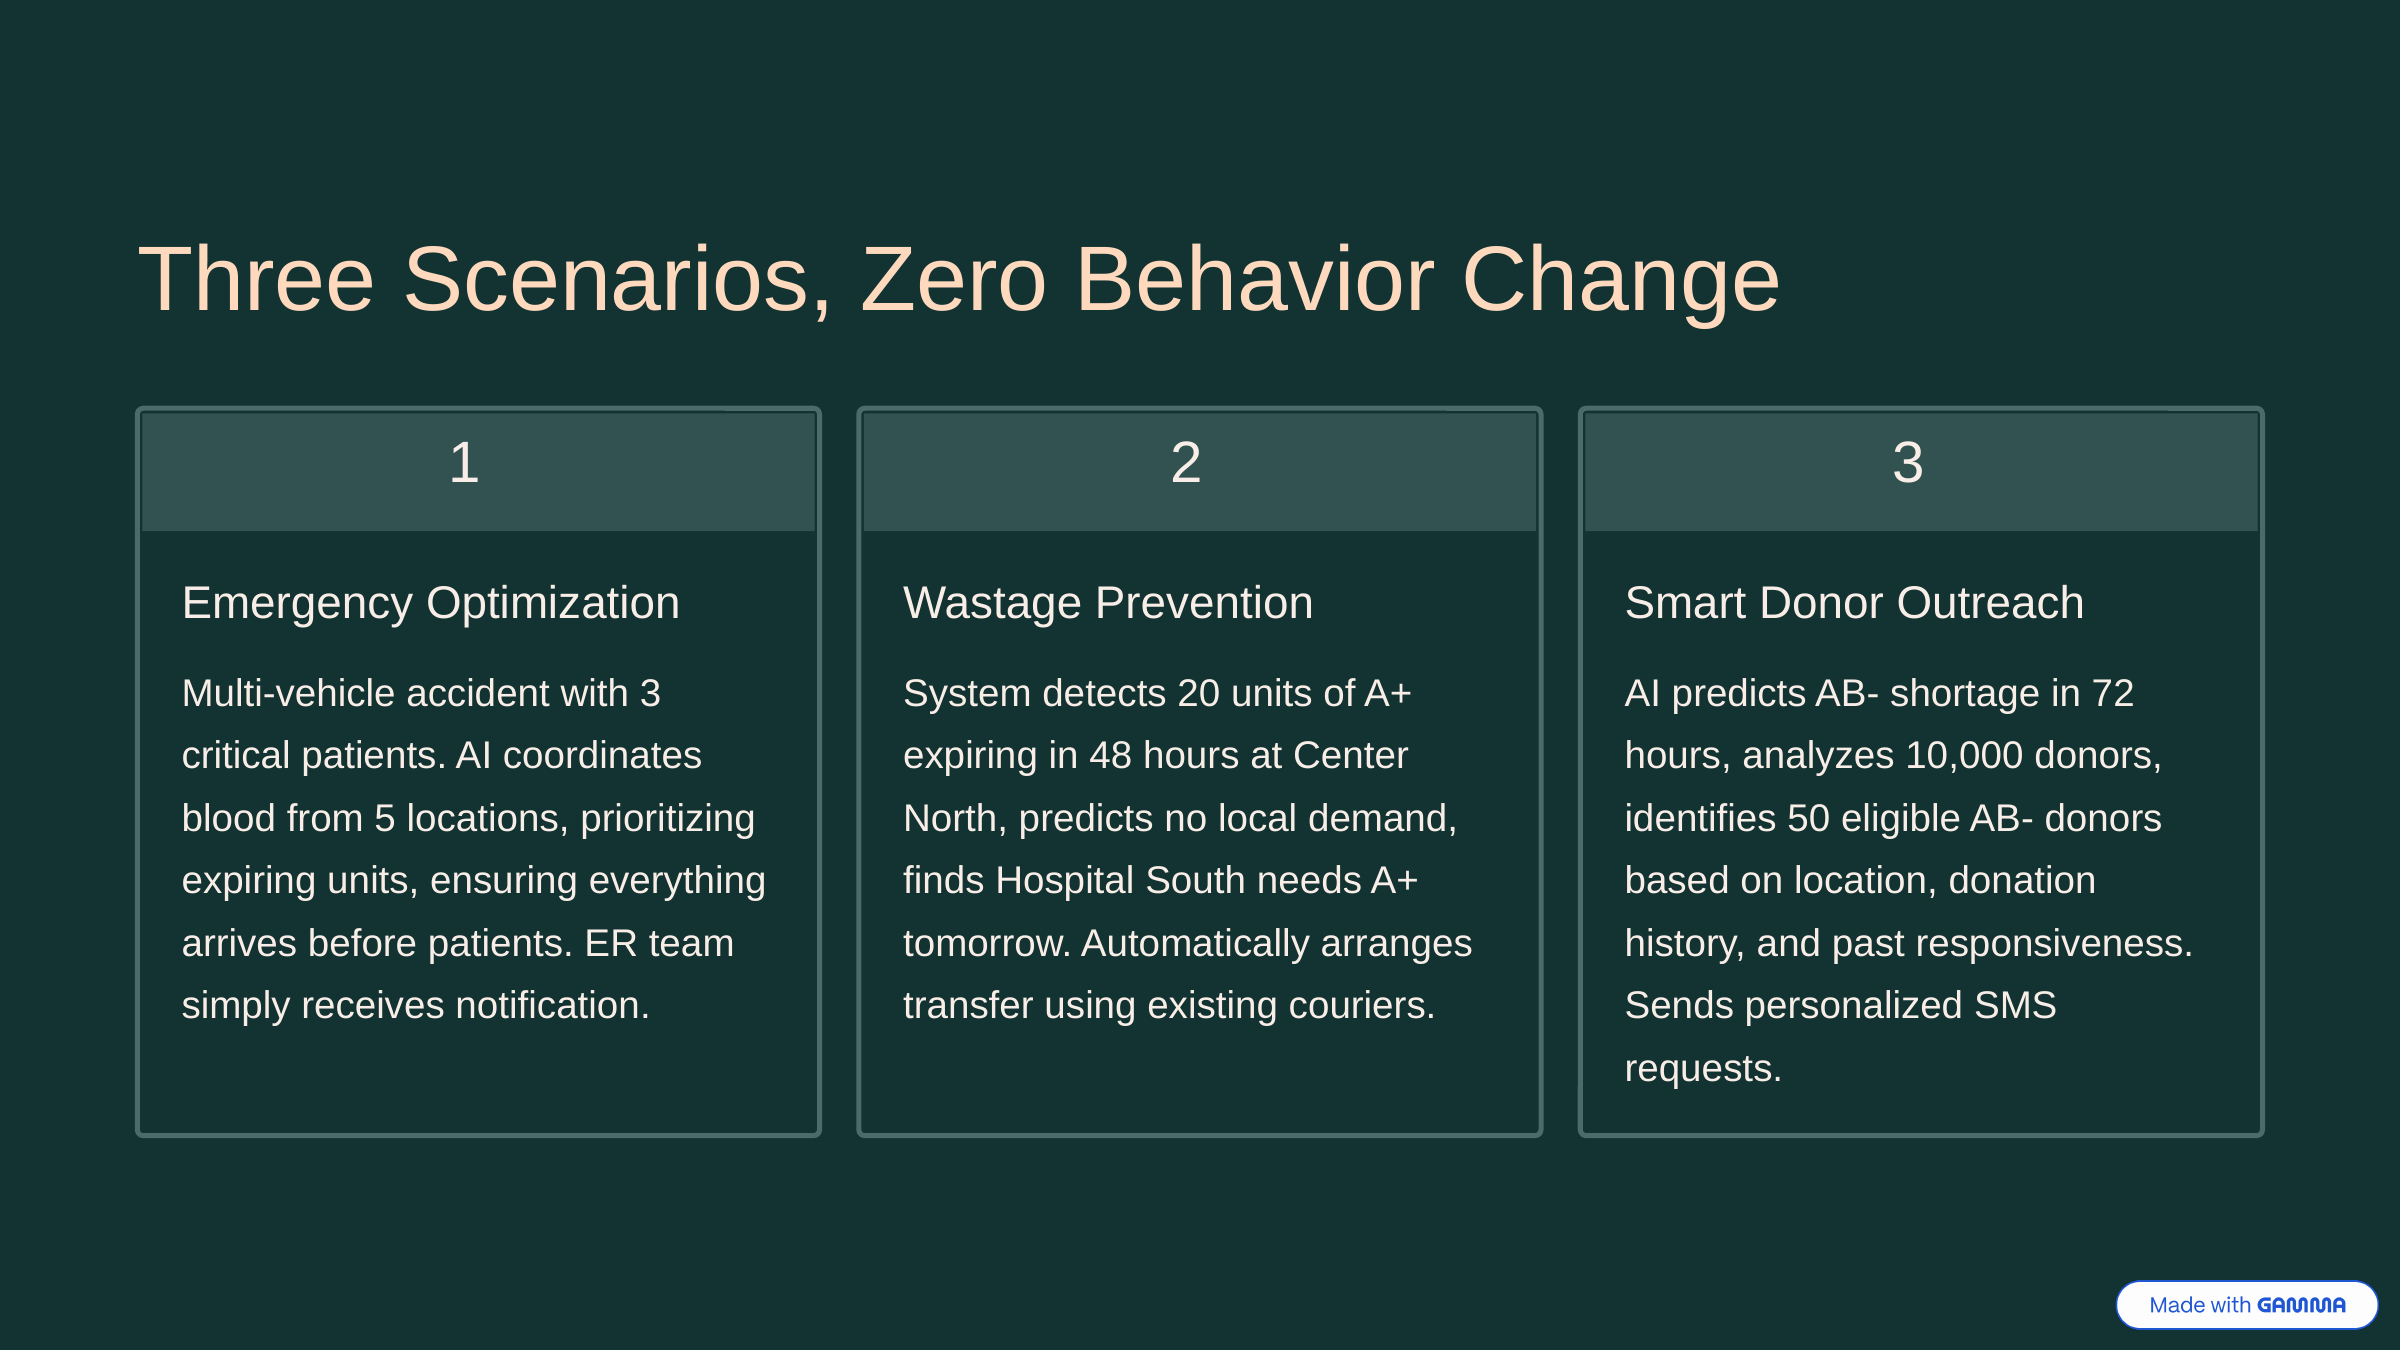

Three Scenarios, Zero Behavior Change

1
2
3
Emergency Optimization
Wastage Prevention
Smart Donor Outreach
Multi-vehicle accident with 3 critical patients. AI coordinates blood from 5 locations, prioritizing expiring units, ensuring everything arrives before patients. ER team simply receives notification.
System detects 20 units of A+ expiring in 48 hours at Center North, predicts no local demand, finds Hospital South needs A+ tomorrow. Automatically arranges transfer using existing couriers.
AI predicts AB- shortage in 72 hours, analyzes 10,000 donors, identifies 50 eligible AB- donors based on location, donation history, and past responsiveness. Sends personalized SMS requests.